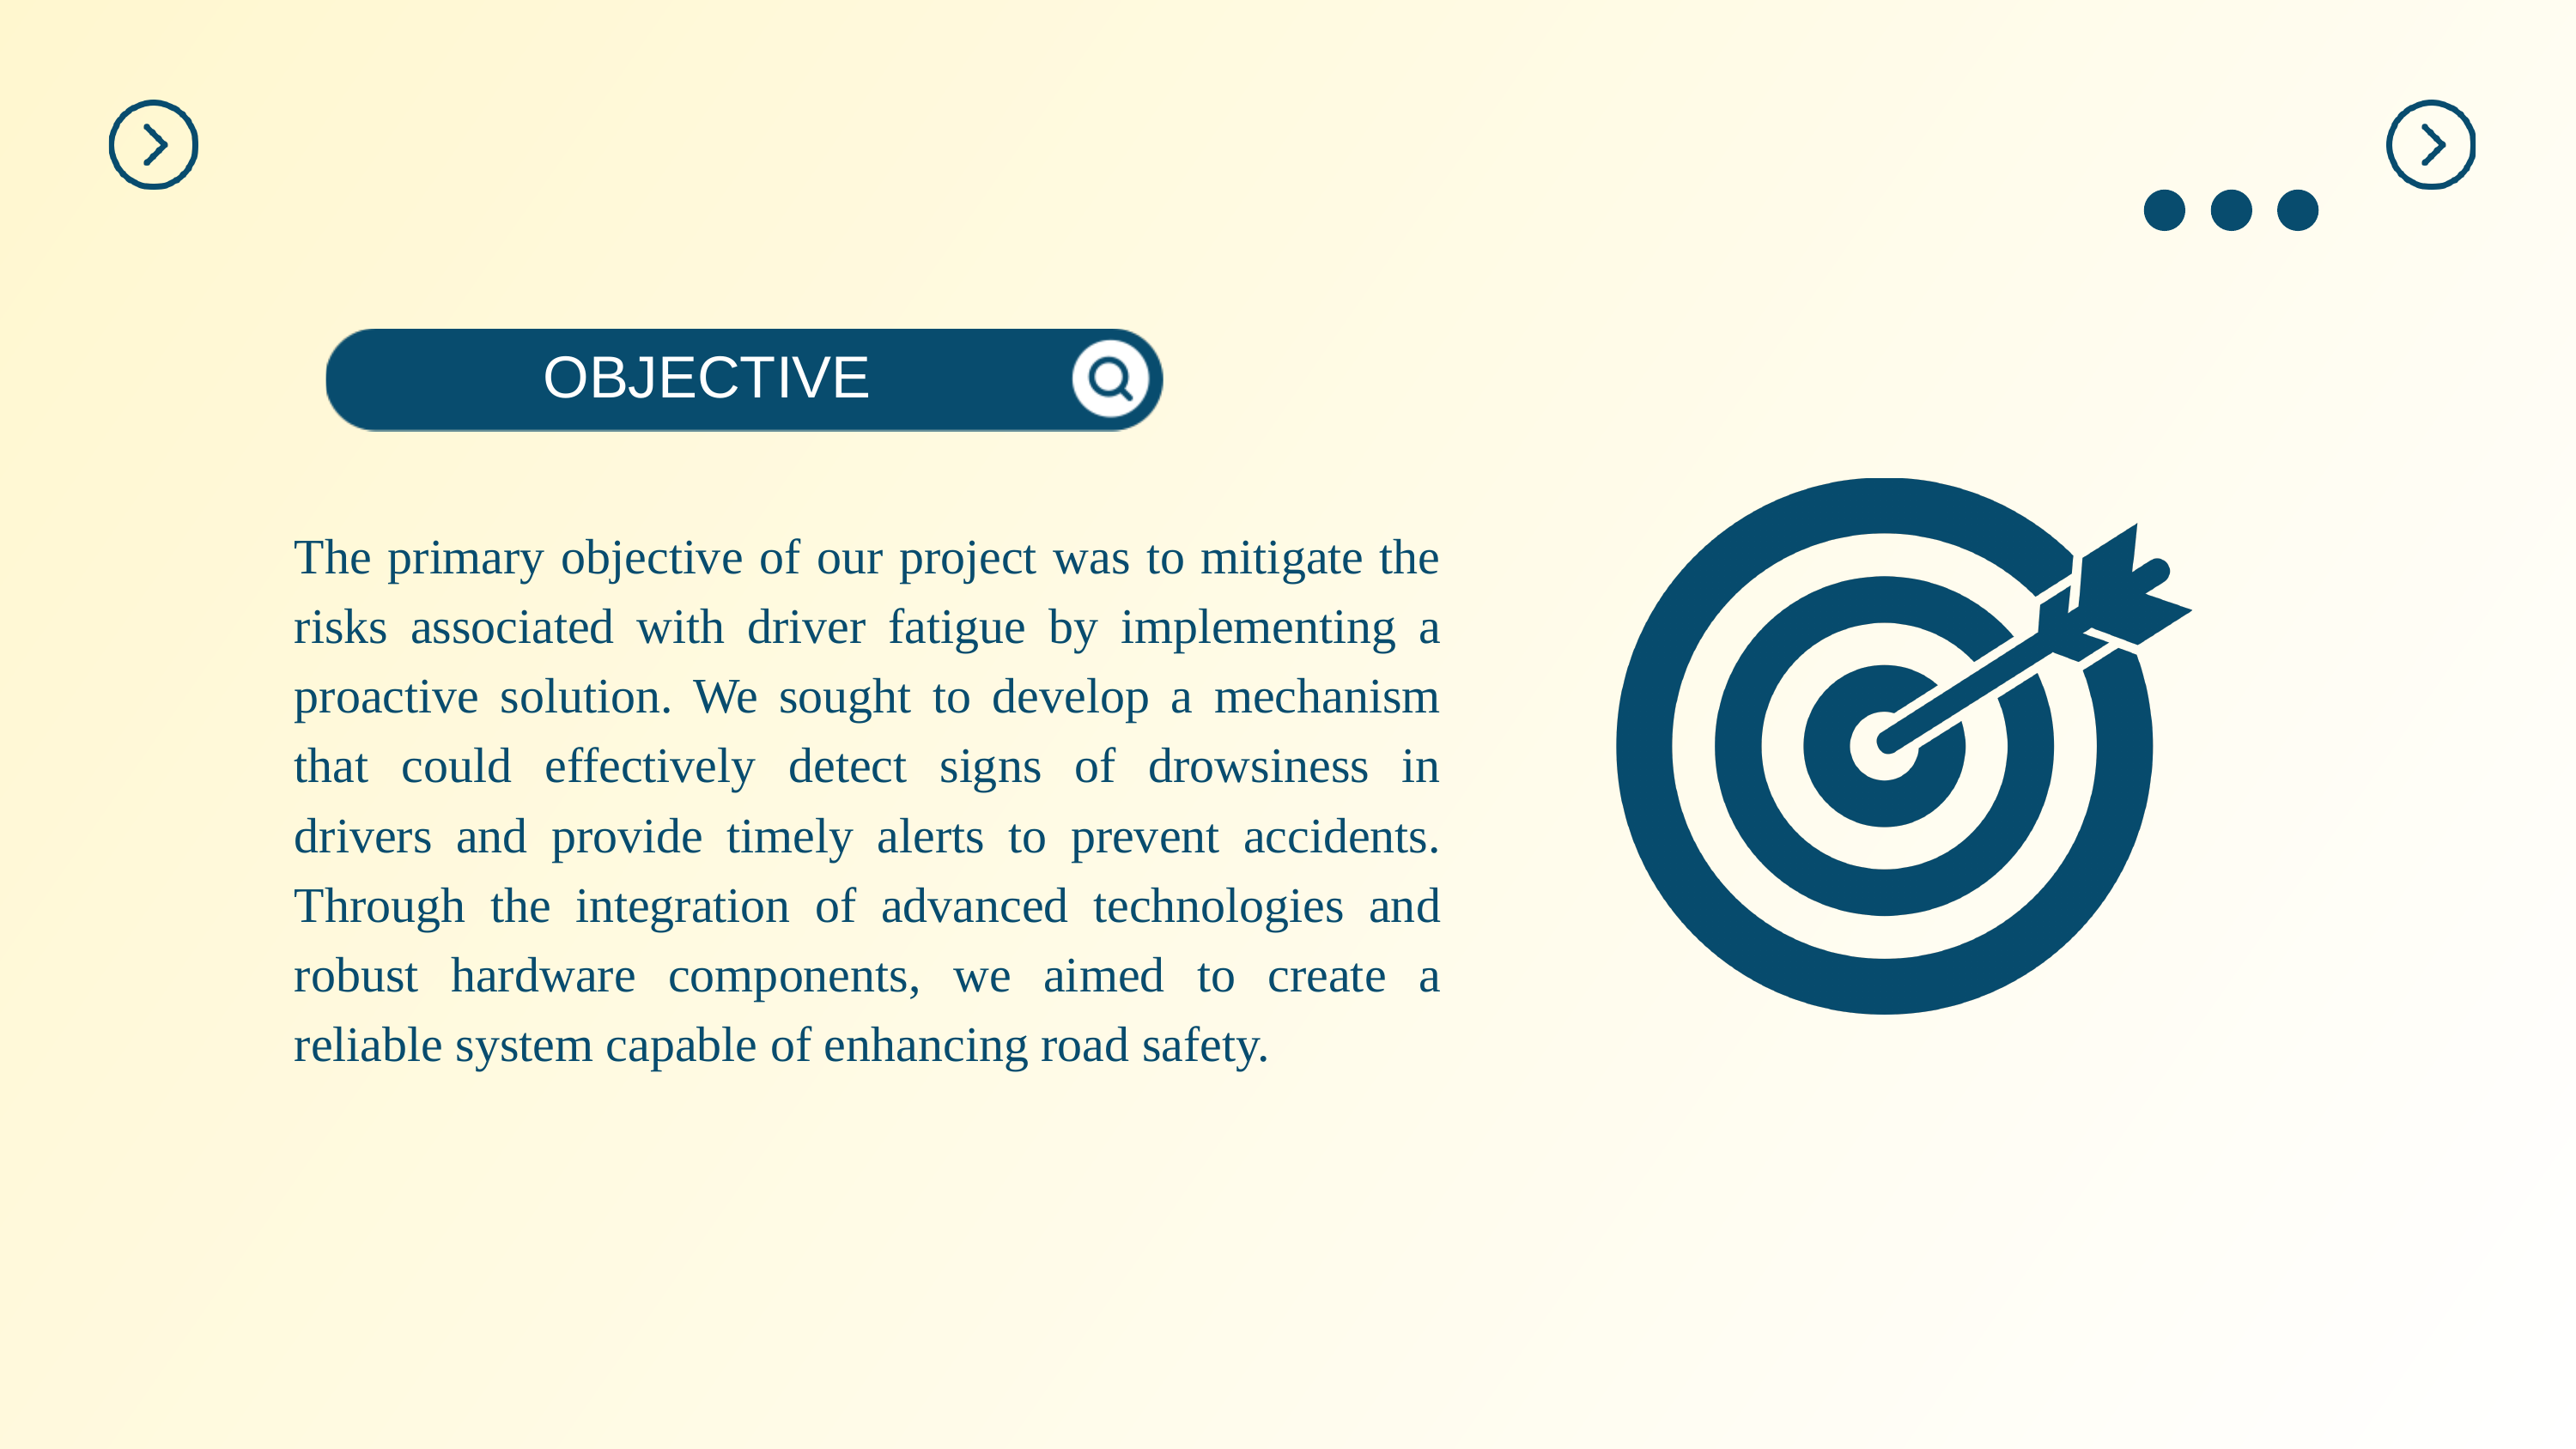

OBJECTIVE

The primary objective of our project was to mitigate the risks associated with driver fatigue by implementing a proactive solution. We sought to develop a mechanism that could effectively detect signs of drowsiness in drivers and provide timely alerts to prevent accidents. Through the integration of advanced technologies and robust hardware components, we aimed to create a reliable system capable of enhancing road safety.